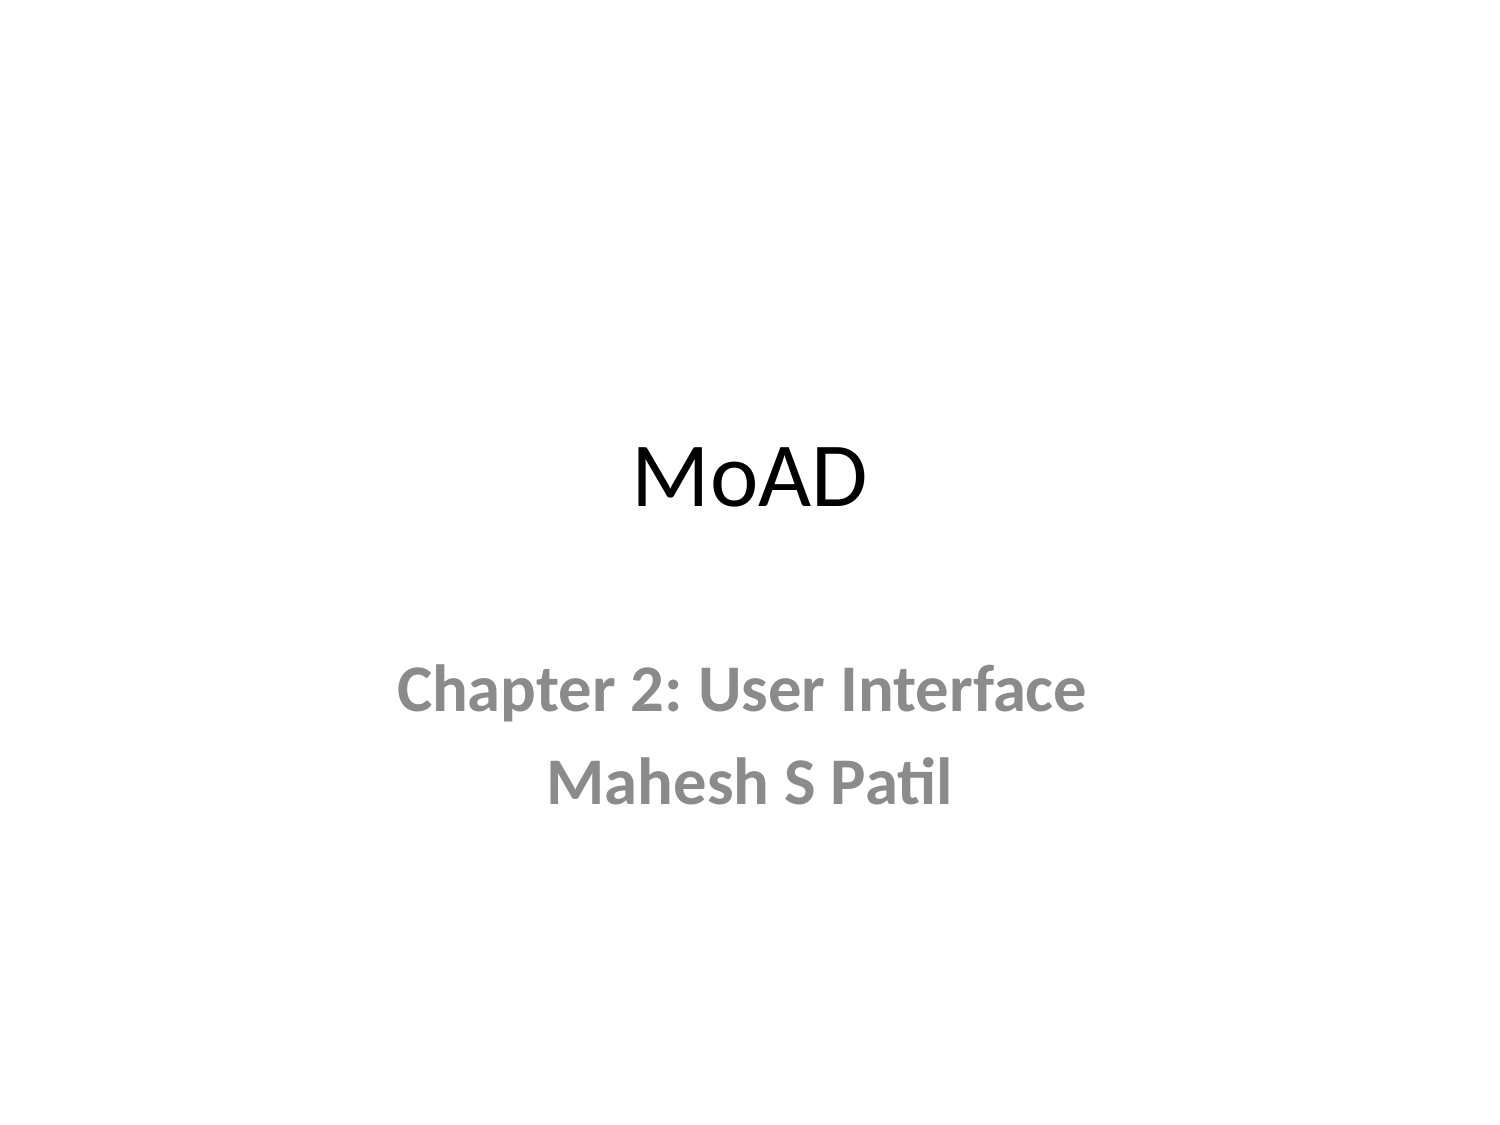

# MoAD
Chapter 2: User Interface
Mahesh S Patil